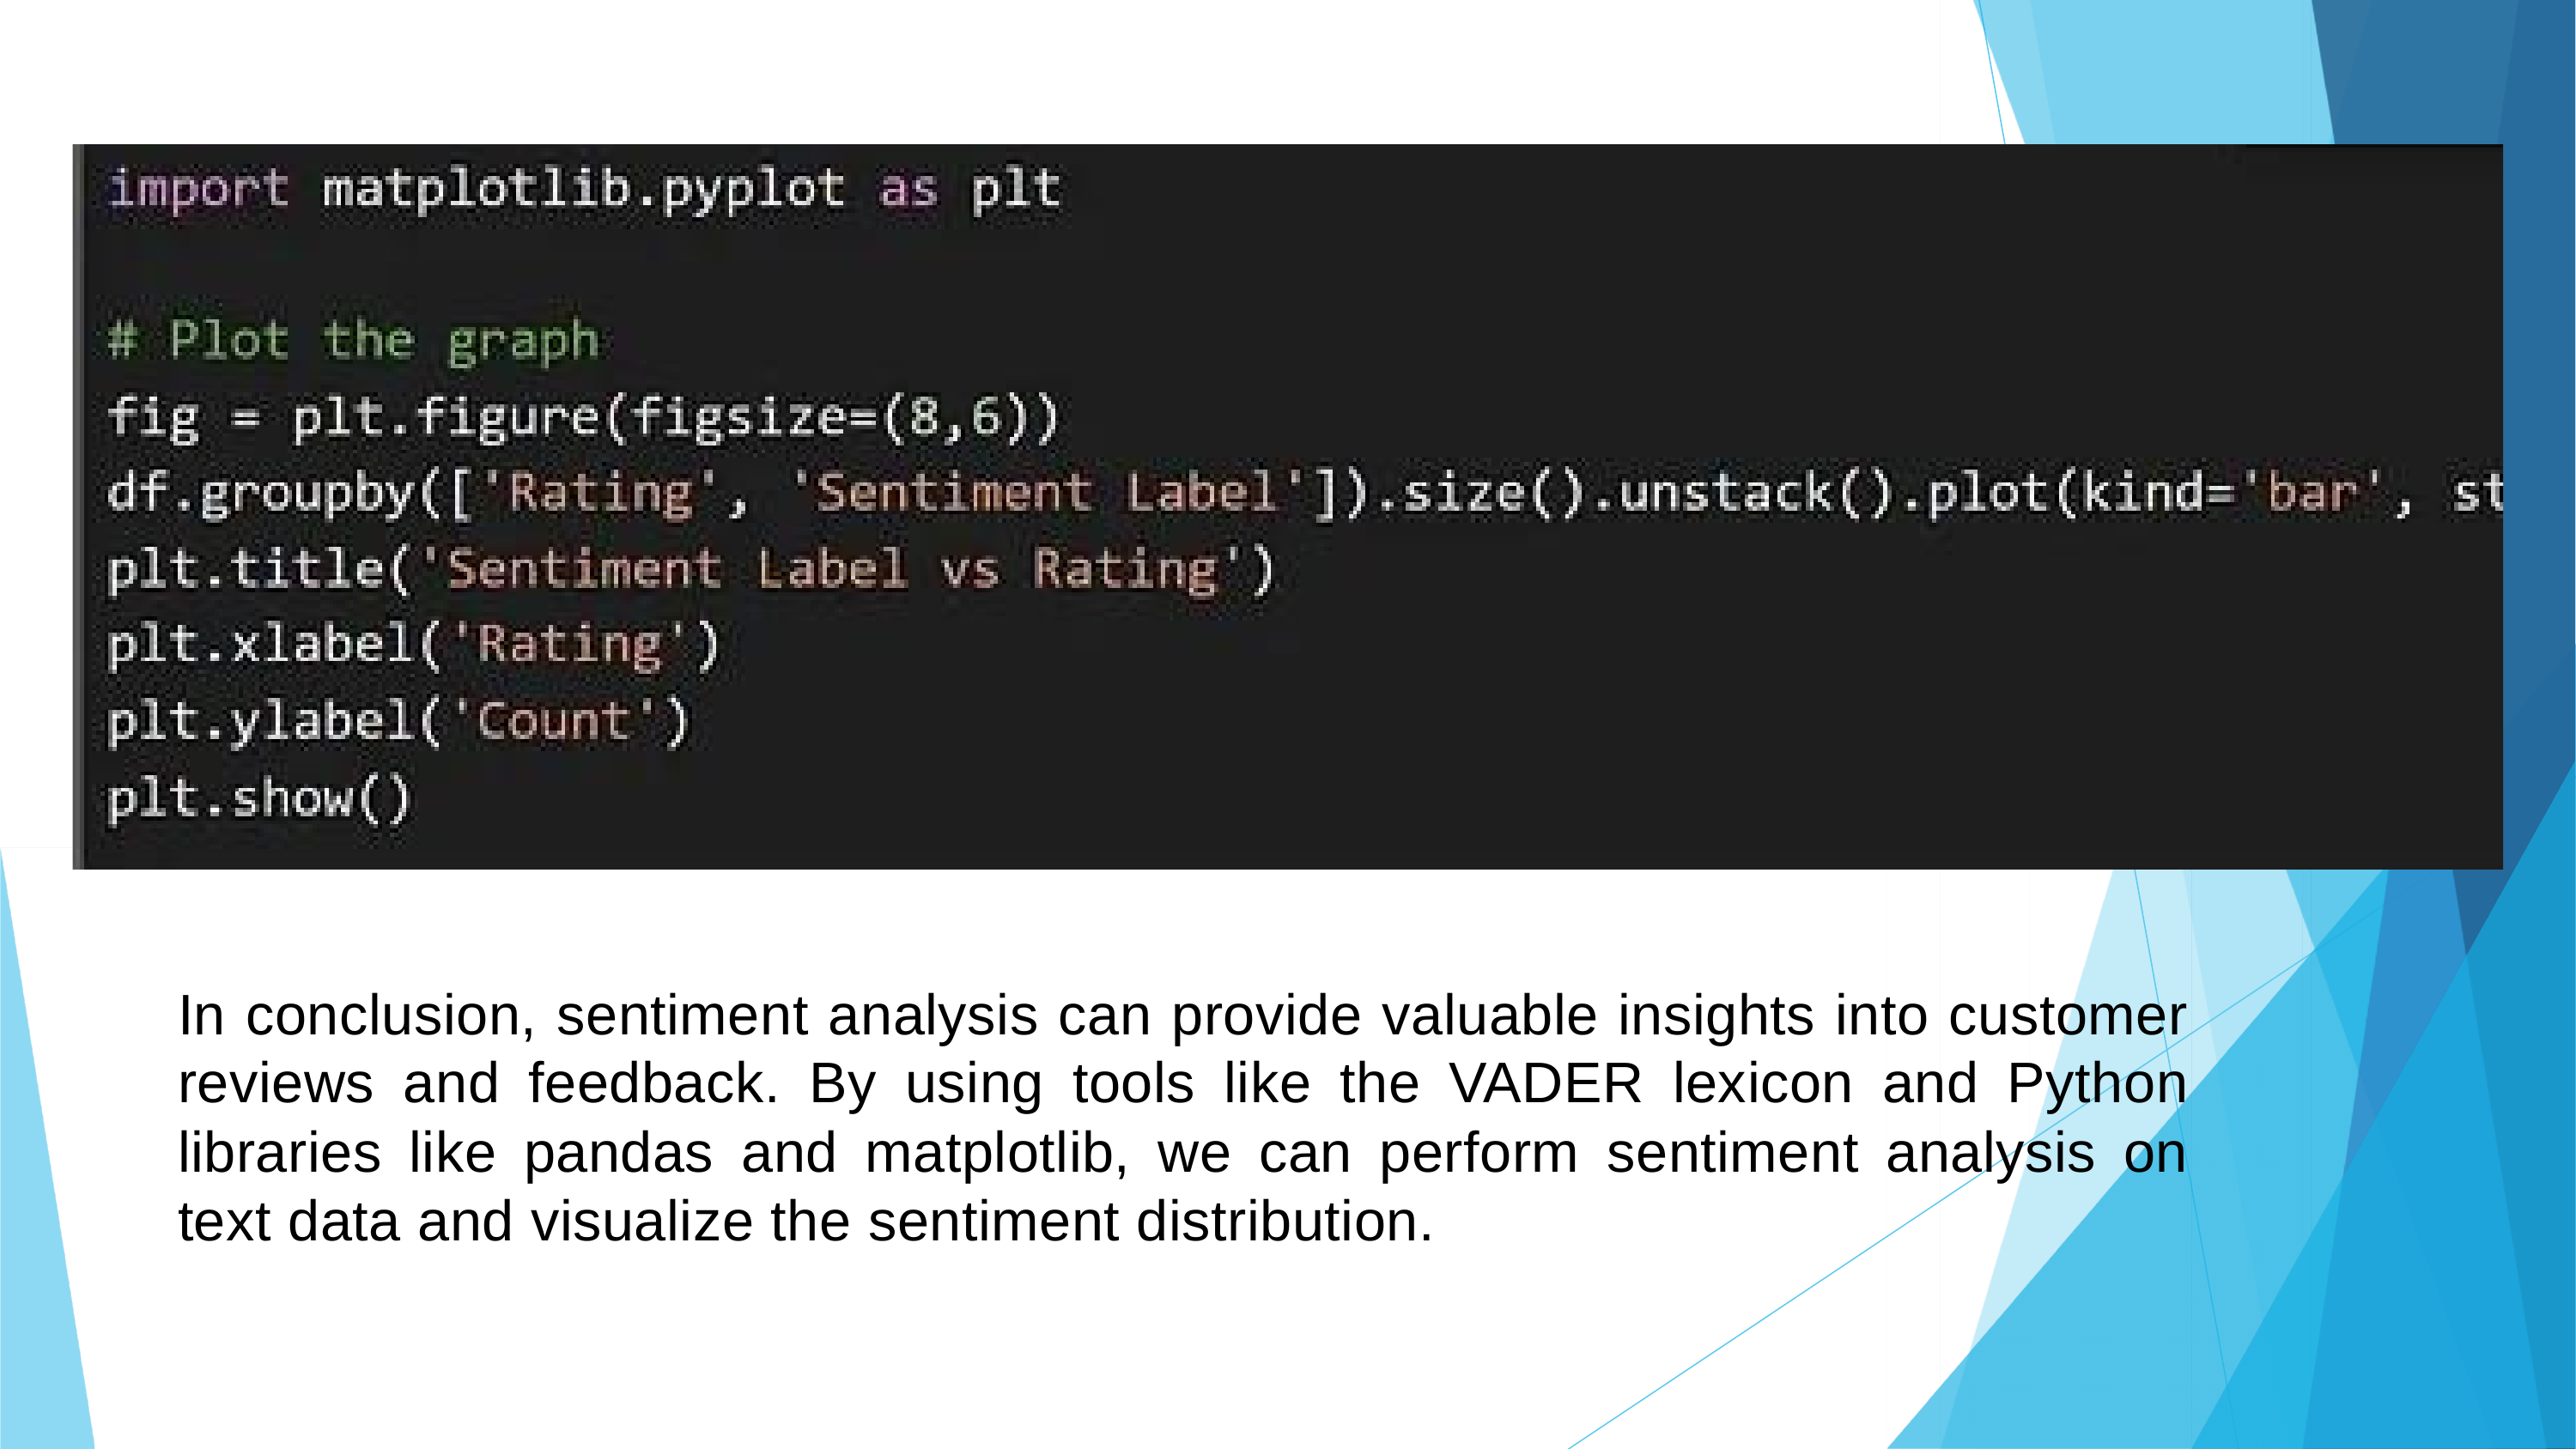

In conclusion, sentiment analysis can provide valuable insights into customer reviews and feedback. By using tools like the VADER lexicon and Python libraries like pandas and matplotlib, we can perform sentiment analysis on text data and visualize the sentiment distribution.